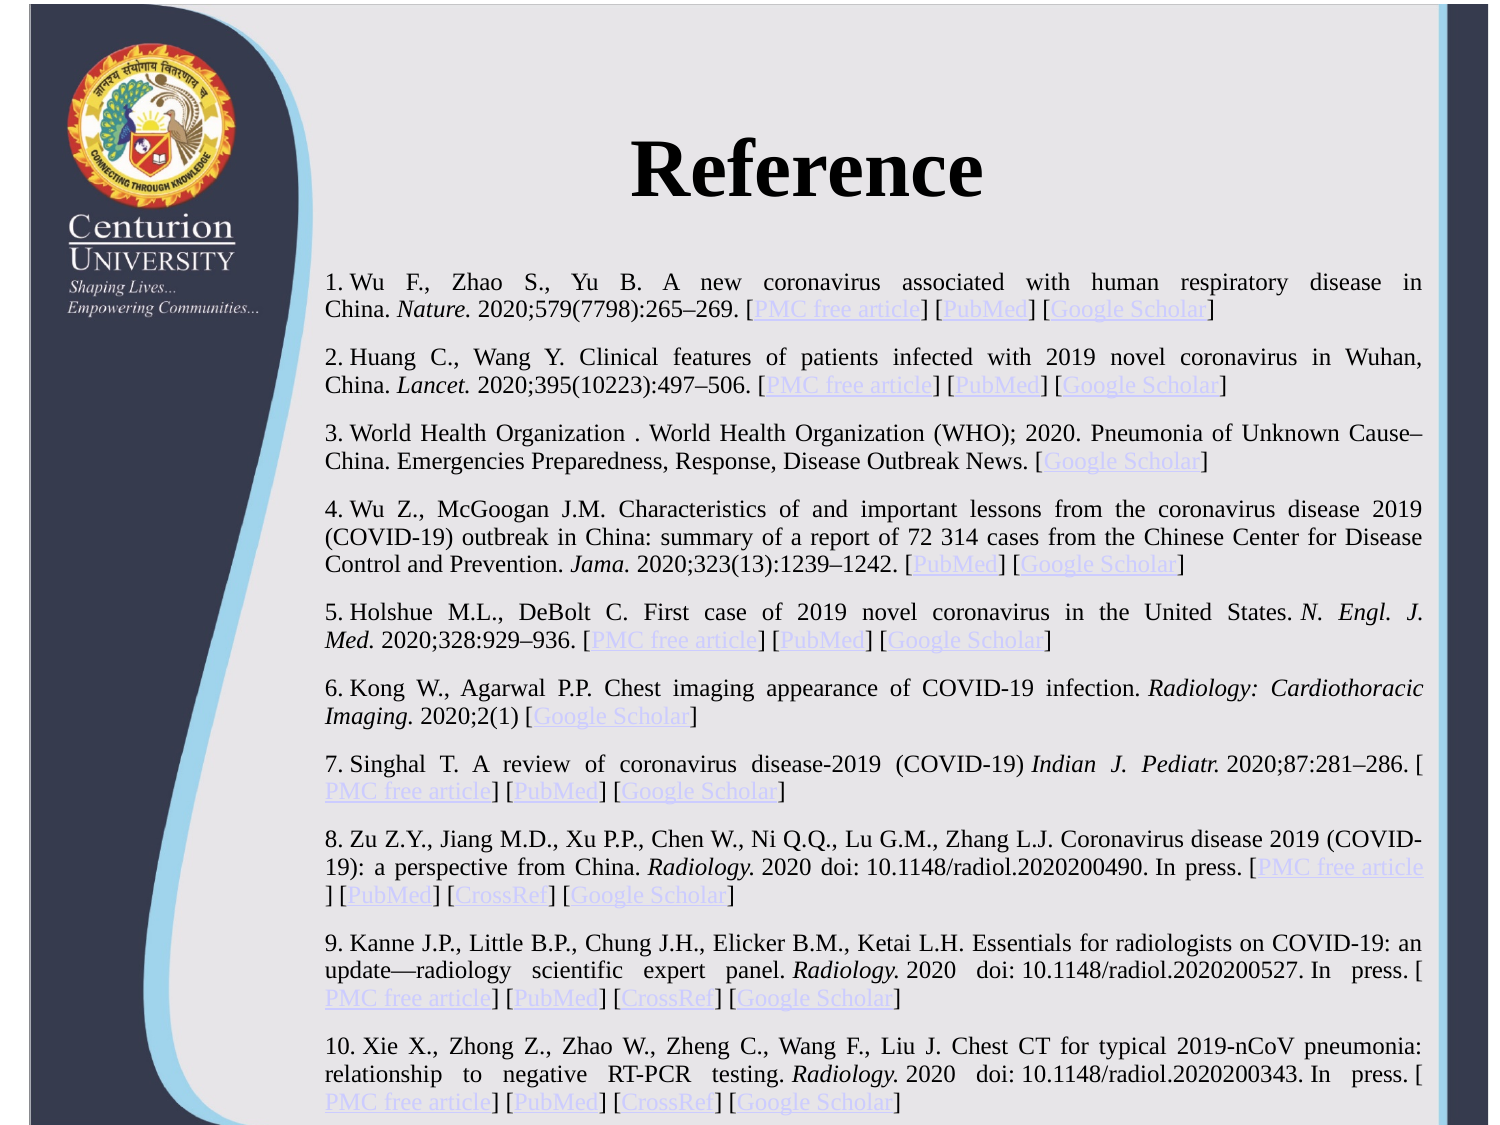

# Reference
1. Wu F., Zhao S., Yu B. A new coronavirus associated with human respiratory disease in China. Nature. 2020;579(7798):265–269. [PMC free article] [PubMed] [Google Scholar]
2. Huang C., Wang Y. Clinical features of patients infected with 2019 novel coronavirus in Wuhan, China. Lancet. 2020;395(10223):497–506. [PMC free article] [PubMed] [Google Scholar]
3. World Health Organization . World Health Organization (WHO); 2020. Pneumonia of Unknown Cause–China. Emergencies Preparedness, Response, Disease Outbreak News. [Google Scholar]
4. Wu Z., McGoogan J.M. Characteristics of and important lessons from the coronavirus disease 2019 (COVID-19) outbreak in China: summary of a report of 72 314 cases from the Chinese Center for Disease Control and Prevention. Jama. 2020;323(13):1239–1242. [PubMed] [Google Scholar]
5. Holshue M.L., DeBolt C. First case of 2019 novel coronavirus in the United States. N. Engl. J. Med. 2020;328:929–936. [PMC free article] [PubMed] [Google Scholar]
6. Kong W., Agarwal P.P. Chest imaging appearance of COVID-19 infection. Radiology: Cardiothoracic Imaging. 2020;2(1) [Google Scholar]
7. Singhal T. A review of coronavirus disease-2019 (COVID-19) Indian J. Pediatr. 2020;87:281–286. [PMC free article] [PubMed] [Google Scholar]
8. Zu Z.Y., Jiang M.D., Xu P.P., Chen W., Ni Q.Q., Lu G.M., Zhang L.J. Coronavirus disease 2019 (COVID-19): a perspective from China. Radiology. 2020 doi: 10.1148/radiol.2020200490. In press. [PMC free article] [PubMed] [CrossRef] [Google Scholar]
9. Kanne J.P., Little B.P., Chung J.H., Elicker B.M., Ketai L.H. Essentials for radiologists on COVID-19: an update—radiology scientific expert panel. Radiology. 2020 doi: 10.1148/radiol.2020200527. In press. [PMC free article] [PubMed] [CrossRef] [Google Scholar]
10. Xie X., Zhong Z., Zhao W., Zheng C., Wang F., Liu J. Chest CT for typical 2019-nCoV pneumonia: relationship to negative RT-PCR testing. Radiology. 2020 doi: 10.1148/radiol.2020200343. In press. [PMC free article] [PubMed] [CrossRef] [Google Scholar]